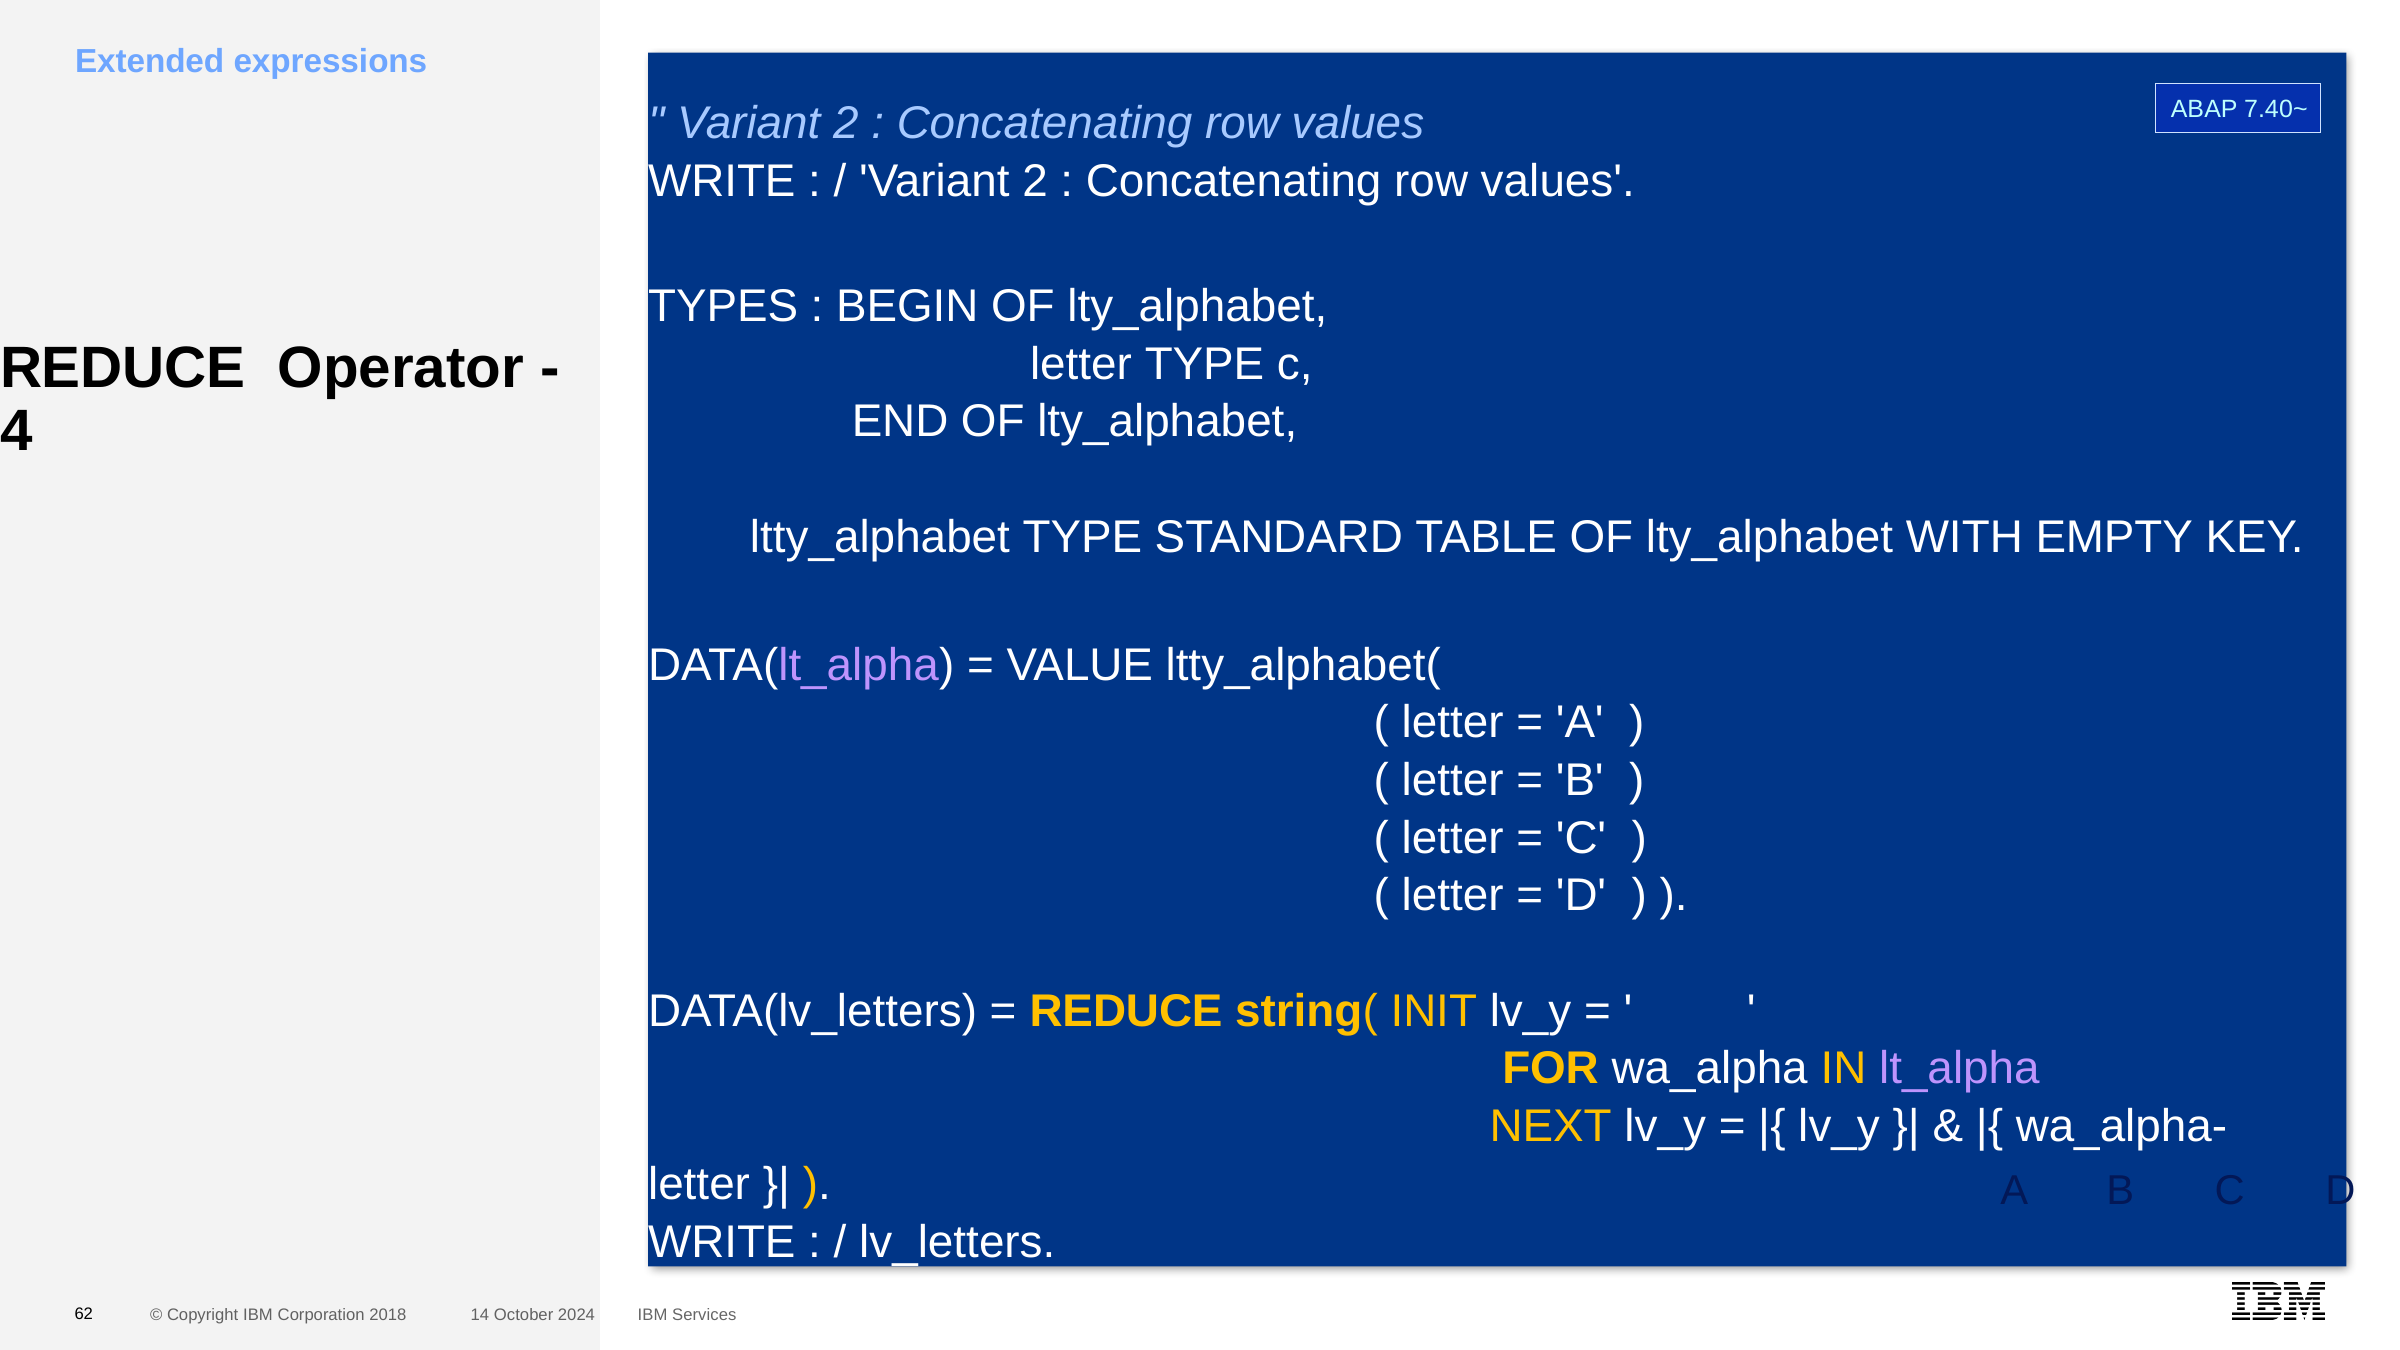

Extended expressions

" Variant 2 : Concatenating row values
WRITE : / 'Variant 2 : Concatenating row values'.
TYPES : BEGIN OF lty_alphabet,
                              letter TYPE c,
                END OF lty_alphabet,
        ltty_alphabet TYPE STANDARD TABLE OF lty_alphabet WITH EMPTY KEY.
DATA(lt_alpha) = VALUE ltty_alphabet(
                                                         ( letter = 'A'  )
                                                         ( letter = 'B'  )
                                                         ( letter = 'C'  )
                                                         ( letter = 'D'  ) ).
DATA(lv_letters) = REDUCE string( INIT lv_y = '         '
                                                                   FOR wa_alpha IN lt_alpha
                                                                  NEXT lv_y = |{ lv_y }| & |{ wa_alpha-letter }| ).
WRITE : / lv_letters.
ABAP 7.40~
# REDUCE  Operator -4
       A       B       C       D